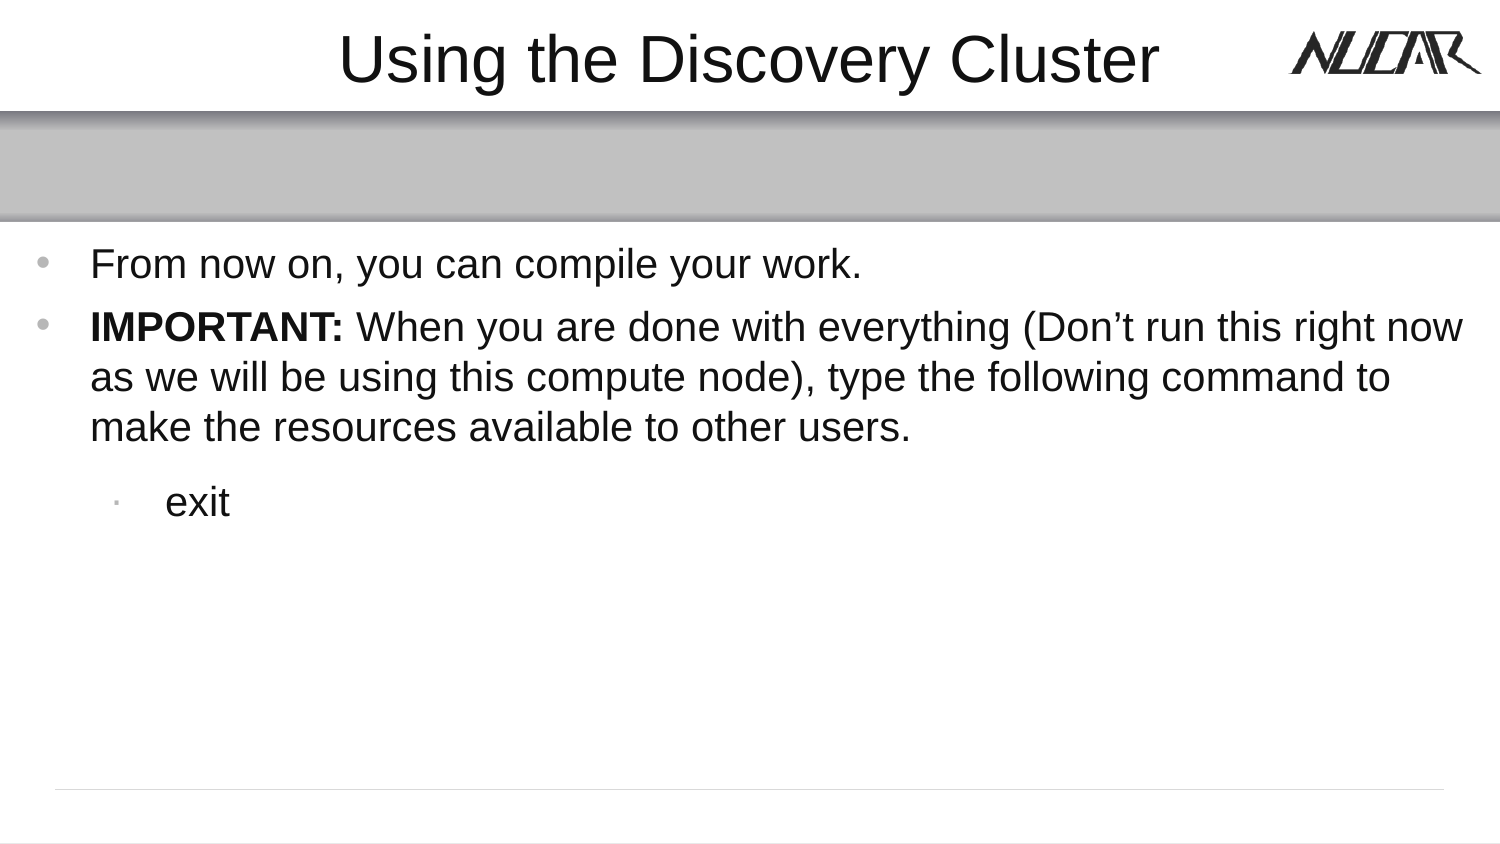

# Using the Discovery Cluster
From now on, you can compile your work.
IMPORTANT: When you are done with everything (Don’t run this right now as we will be using this compute node), type the following command to make the resources available to other users.
exit